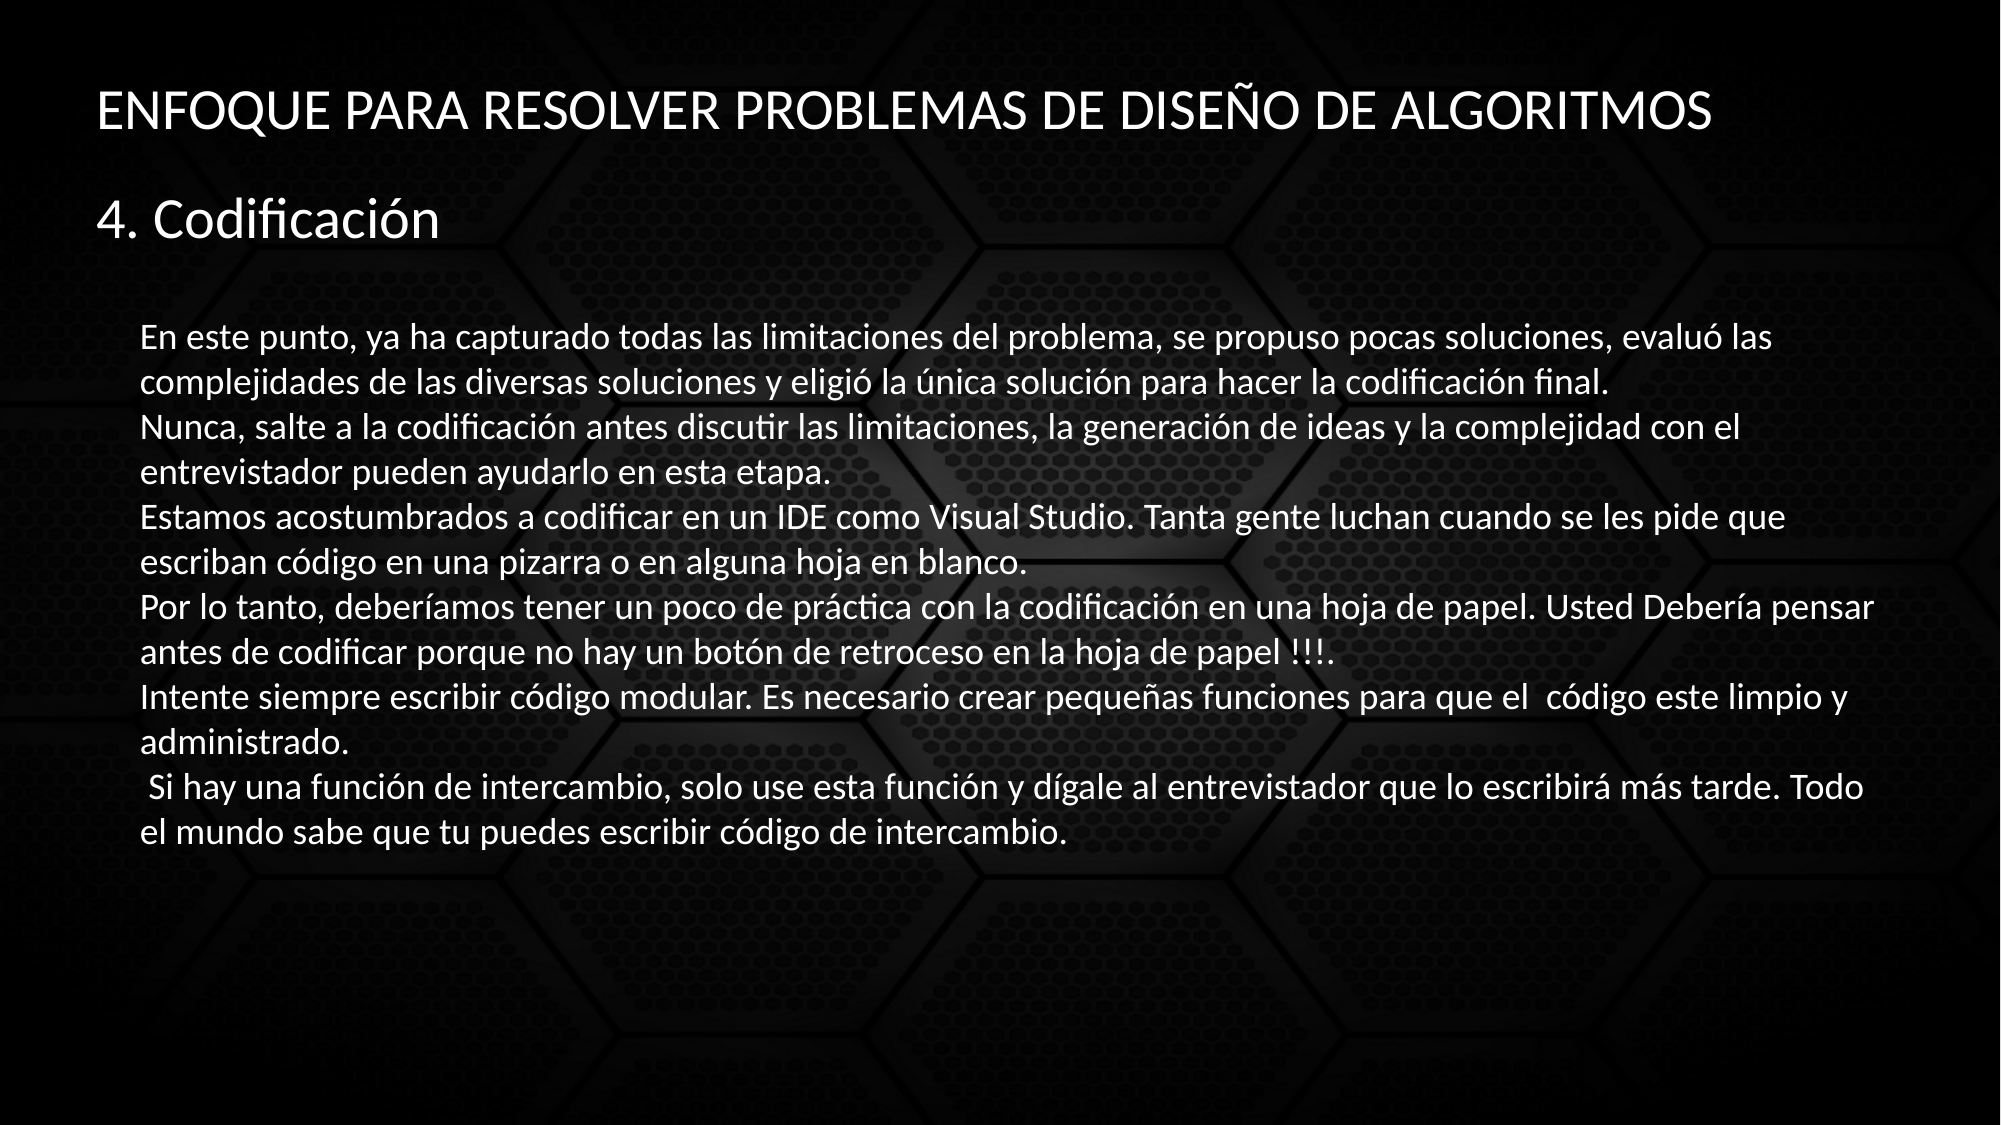

ENFOQUE PARA RESOLVER PROBLEMAS DE DISEÑO DE ALGORITMOS
4. Codificación
En este punto, ya ha capturado todas las limitaciones del problema, se propuso pocas soluciones, evaluó las complejidades de las diversas soluciones y eligió la única solución para hacer la codificación final.
Nunca, salte a la codificación antes discutir las limitaciones, la generación de ideas y la complejidad con el entrevistador pueden ayudarlo en esta etapa.
Estamos acostumbrados a codificar en un IDE como Visual Studio. Tanta gente luchan cuando se les pide que escriban código en una pizarra o en alguna hoja en blanco.
Por lo tanto, deberíamos tener un poco de práctica con la codificación en una hoja de papel. Usted Debería pensar antes de codificar porque no hay un botón de retroceso en la hoja de papel !!!.
Intente siempre escribir código modular. Es necesario crear pequeñas funciones para que el  código este limpio y administrado.
 Si hay una función de intercambio, solo use esta función y dígale al entrevistador que lo escribirá más tarde. Todo el mundo sabe que tu puedes escribir código de intercambio.